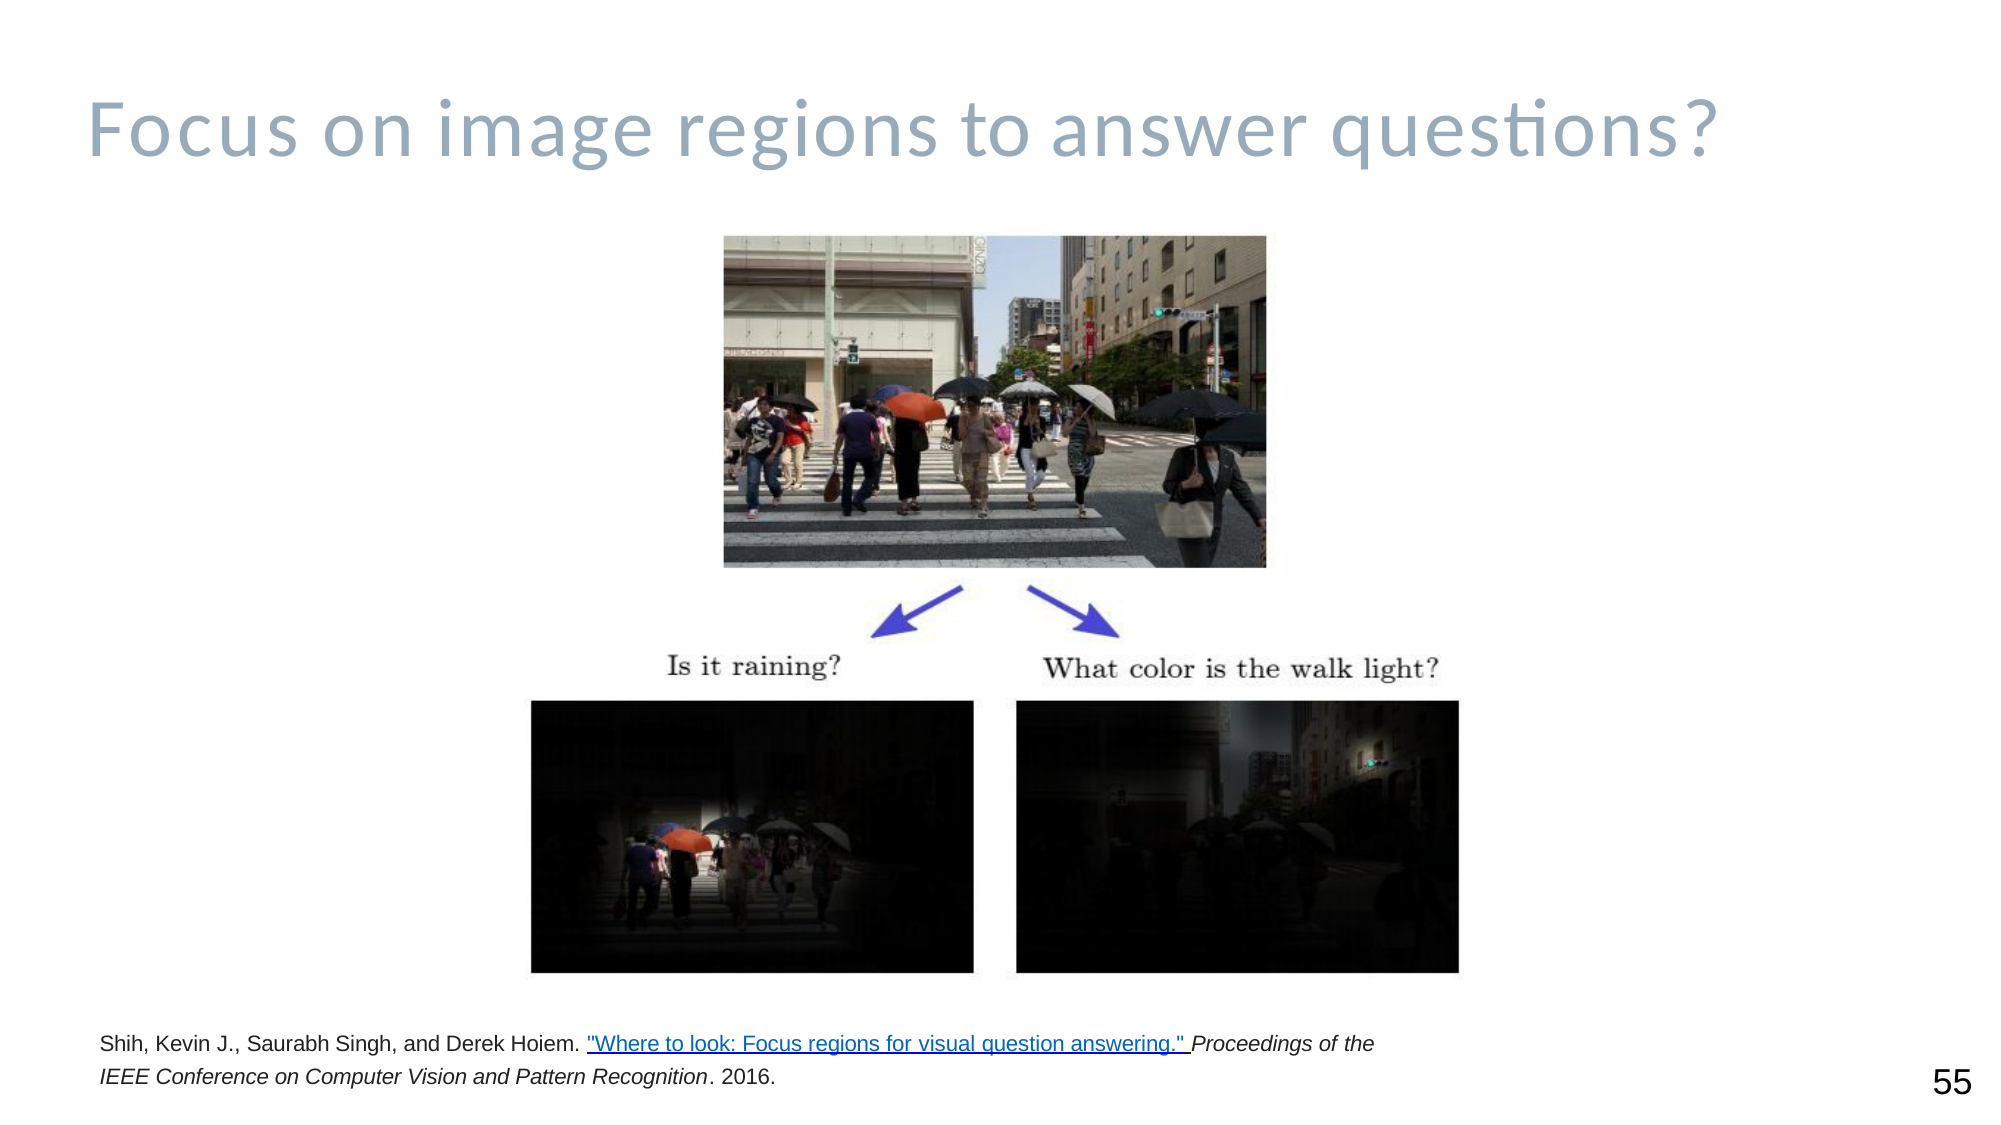

# Focus on image regions to answer questions?

Shih, Kevin J., Saurabh Singh, and Derek Hoiem. "Where to look: Focus regions for visual question answering." Proceedings of the
IEEE Conference on Computer Vision and Pattern Recognition. 2016.
55